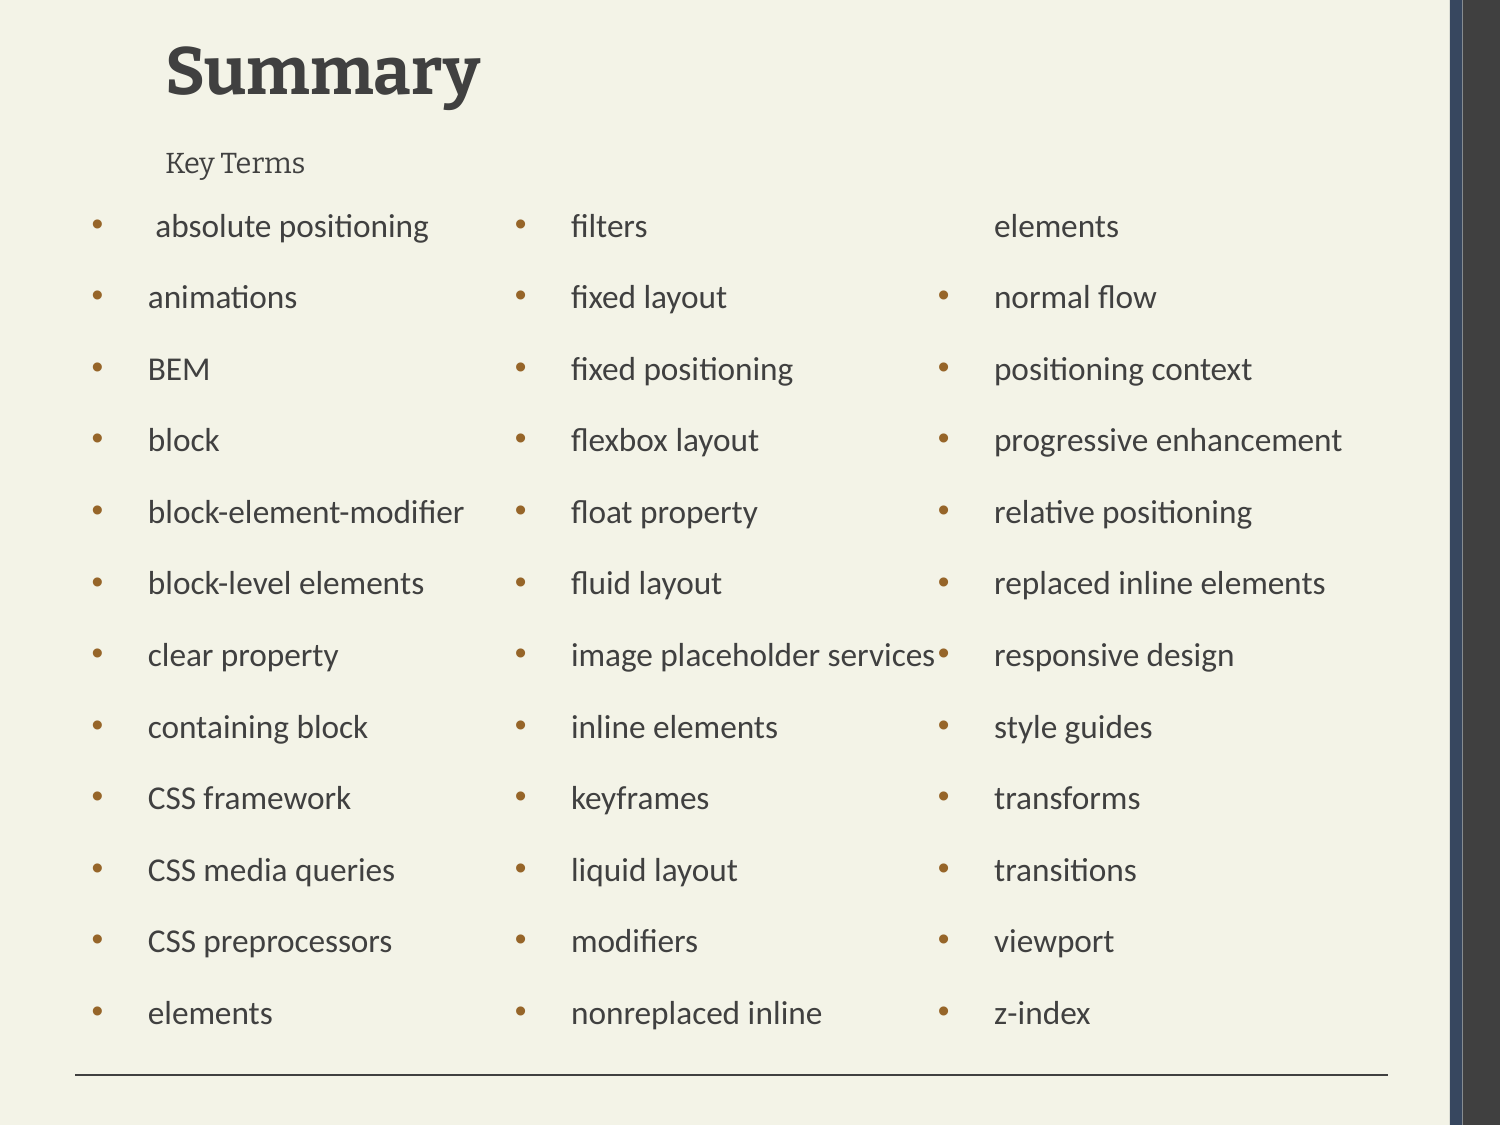

# Summary
Key Terms
 absolute positioning
animations
BEM
block
block-element-modifier
block-level elements
clear property
containing block
CSS framework
CSS media queries
CSS preprocessors
elements
filters
fixed layout
fixed positioning
flexbox layout
float property
fluid layout
image placeholder services
inline elements
keyframes
liquid layout
modifiers
nonreplaced inline elements
normal flow
positioning context
progressive enhancement
relative positioning
replaced inline elements
responsive design
style guides
transforms
transitions
viewport
z-index